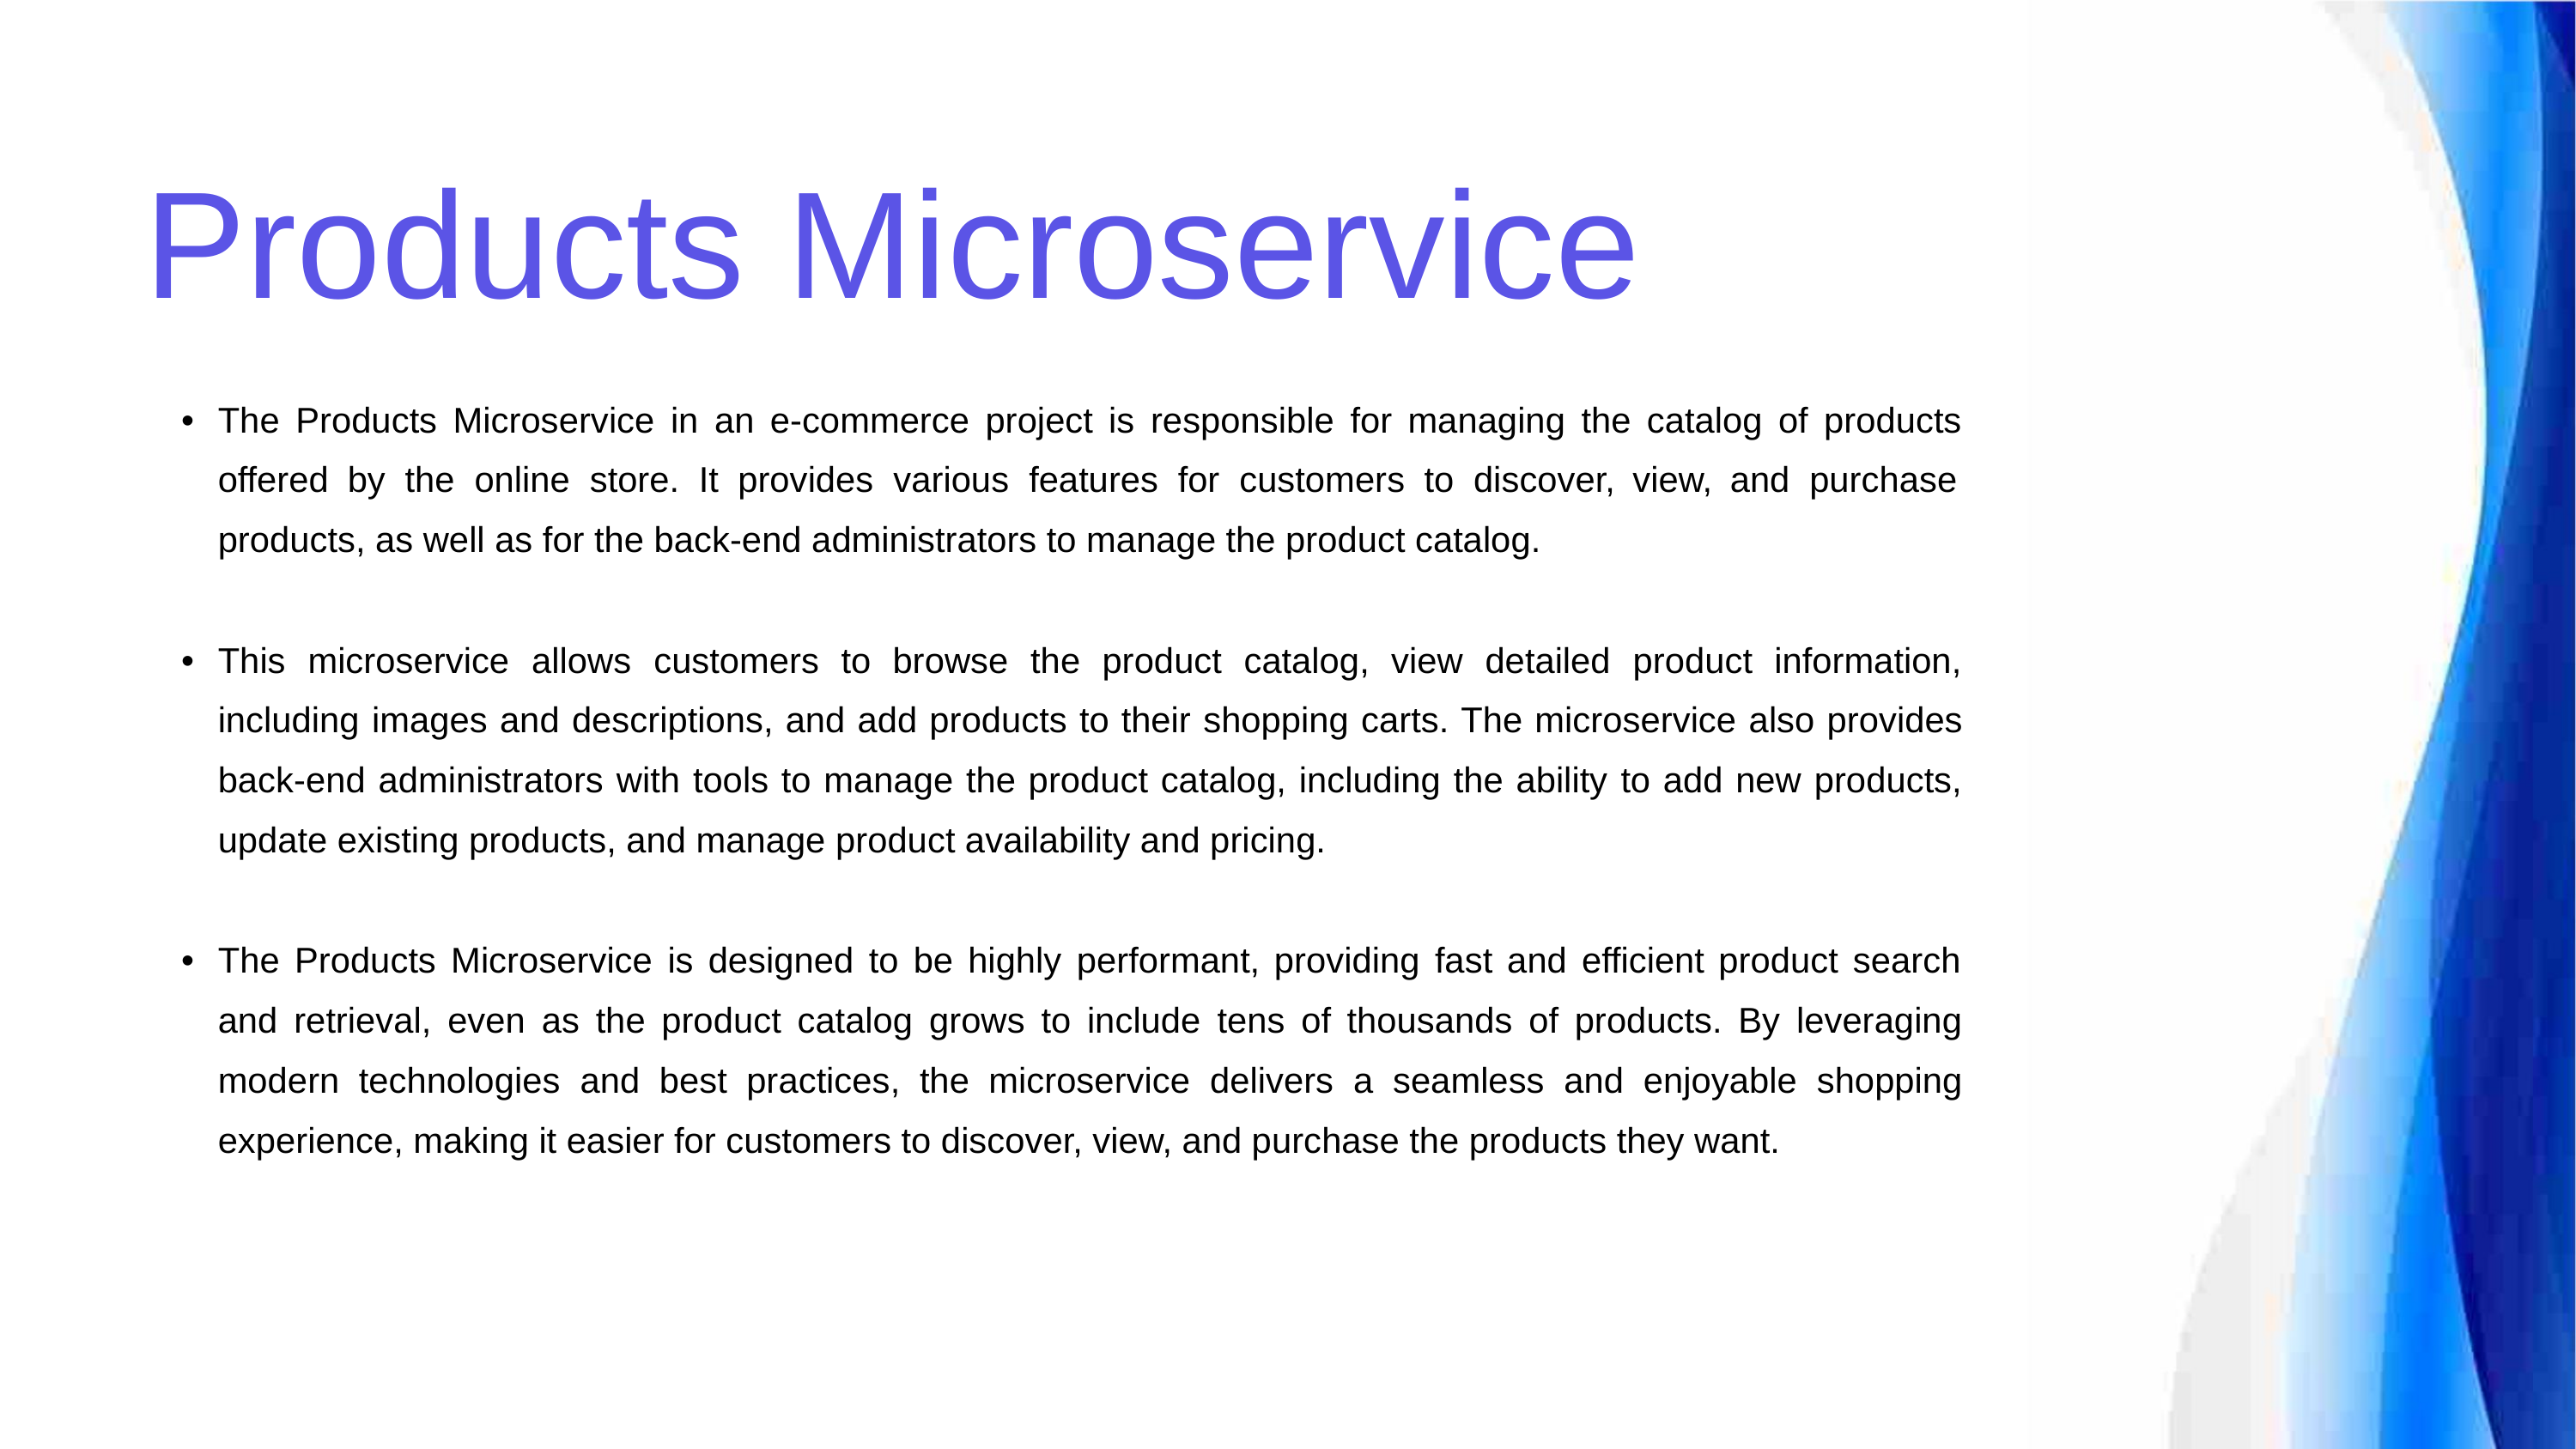

Products Microservice
• The Products Microservice in an e-commerce project is responsible for managing the catalog of products
offered by the online store. It provides various features for customers to discover, view, and purchase
products, as well as for the back-end administrators to manage the product catalog.
• This microservice allows customers to browse the product catalog, view detailed product information,
including images and descriptions, and add products to their shopping carts. The microservice also provides
back-end administrators with tools to manage the product catalog, including the ability to add new products,
update existing products, and manage product availability and pricing.
• The Products Microservice is designed to be highly performant, providing fast and efficient product search
and retrieval, even as the product catalog grows to include tens of thousands of products. By leveraging
modern technologies and best practices, the microservice delivers a seamless and enjoyable shopping
experience, making it easier for customers to discover, view, and purchase the products they want.